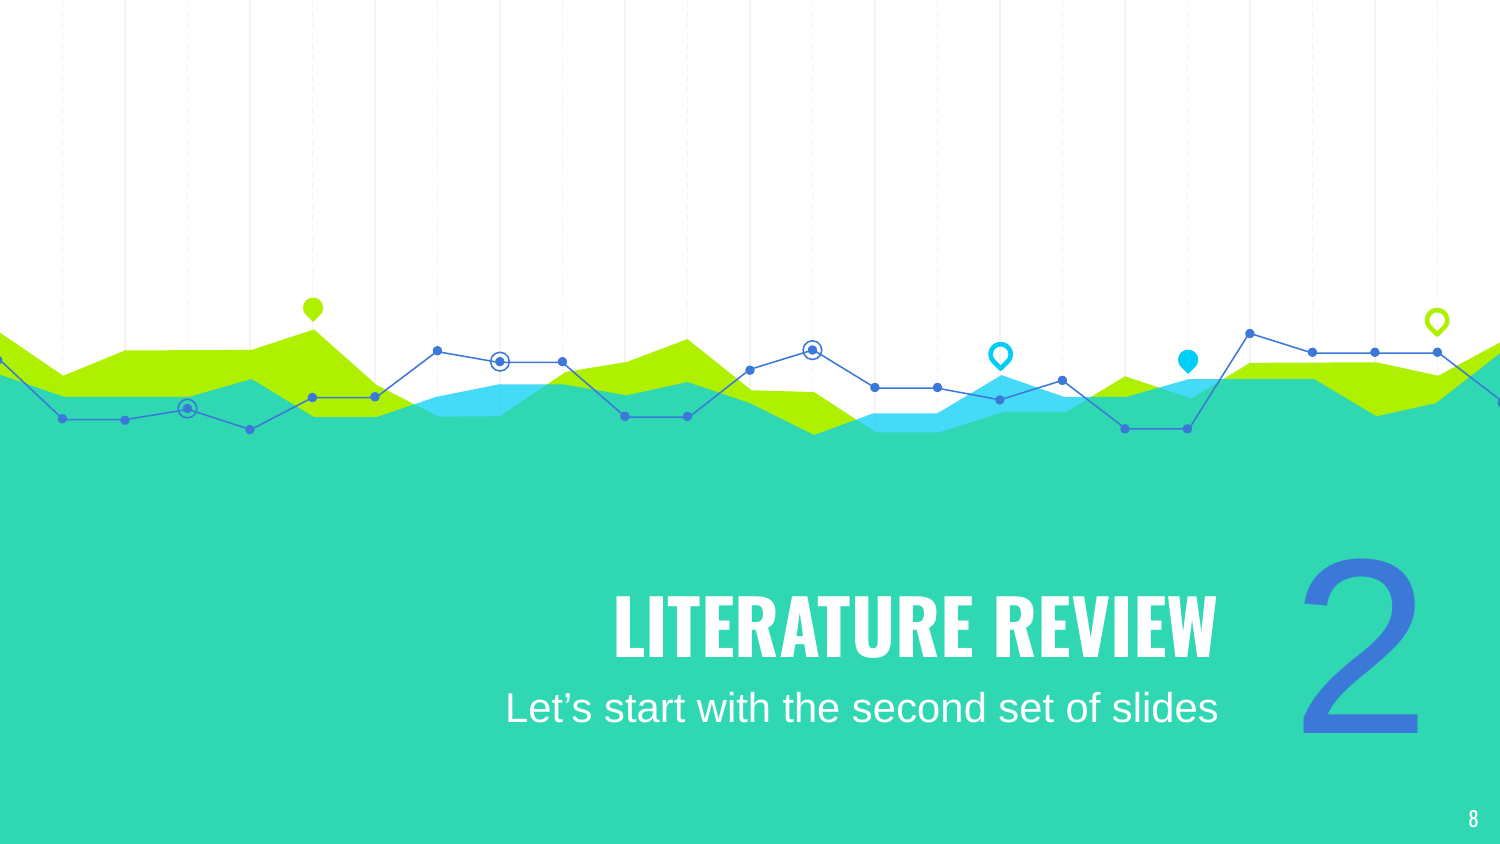

# LITERATURE REVIEW
2
Let’s start with the second set of slides
8